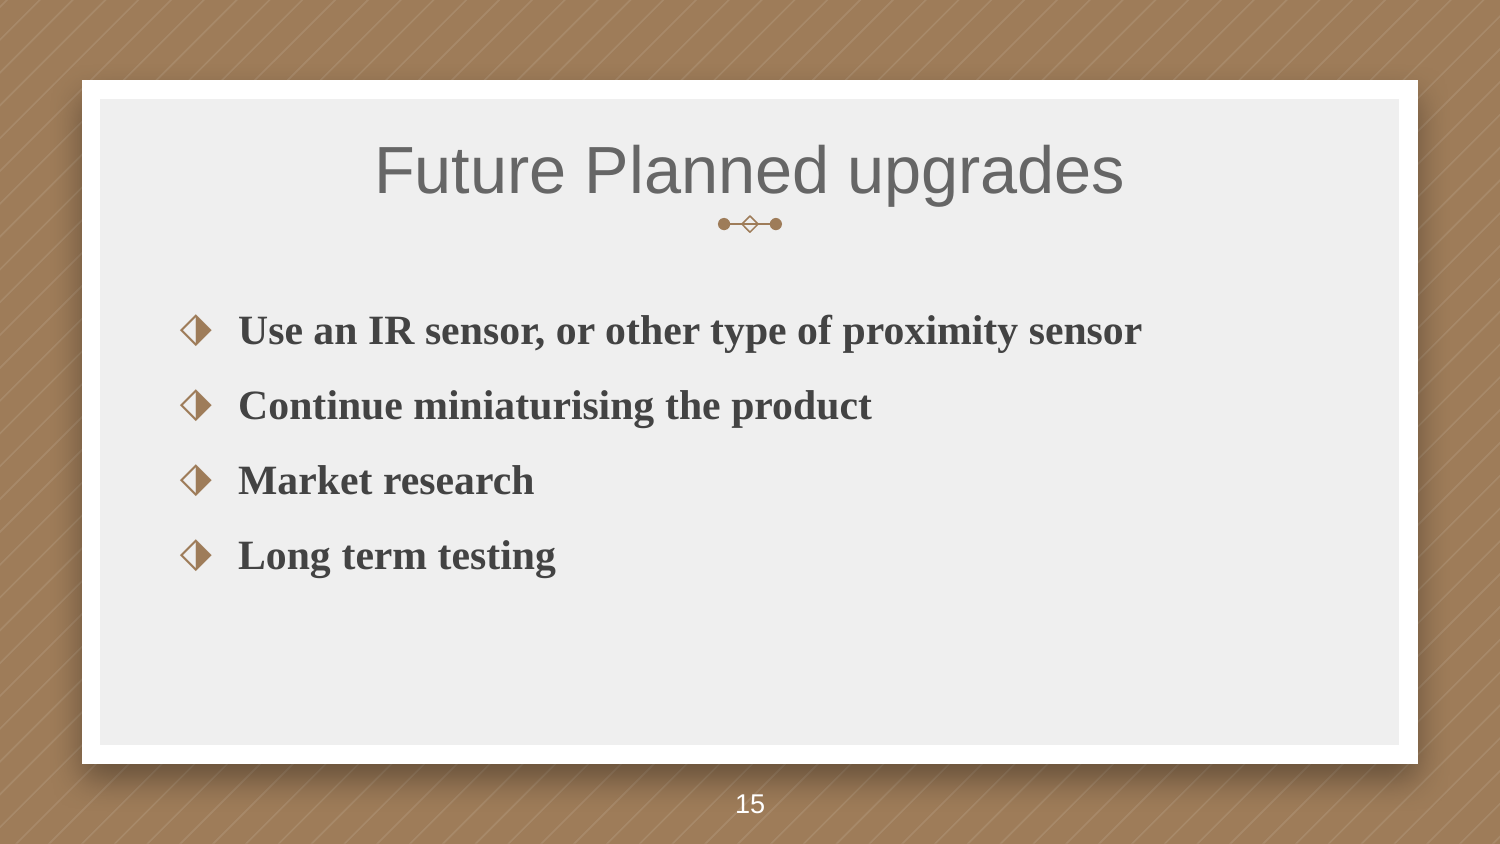

# Future Planned upgrades
Use an IR sensor, or other type of proximity sensor
Continue miniaturising the product
Market research
Long term testing

15